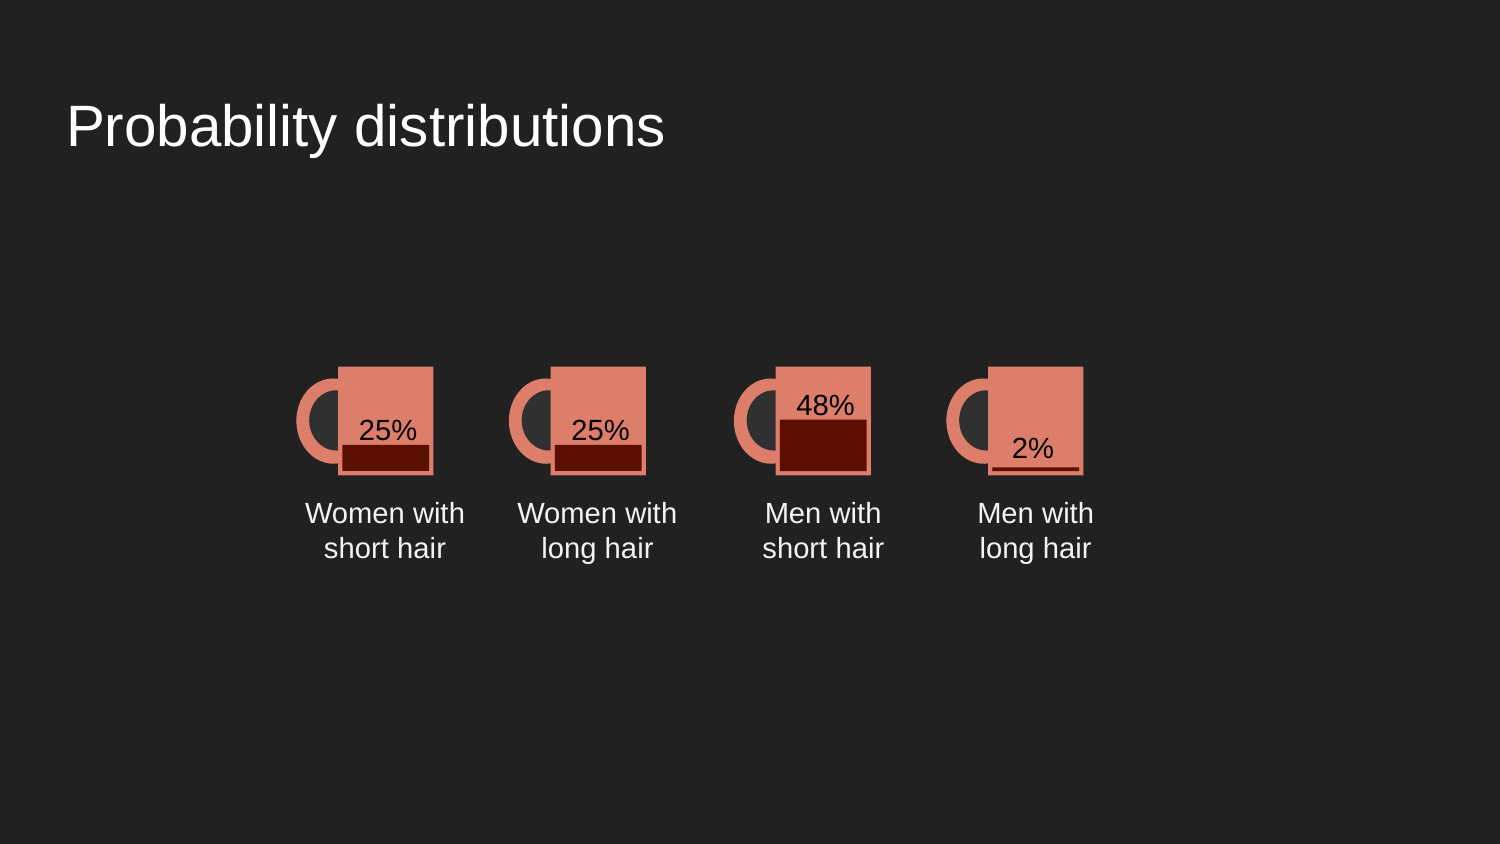

# Probability distributions

48%
25%
25%
2%

Women with short hair
Women with long hair
Men with short hair
Men with long hair